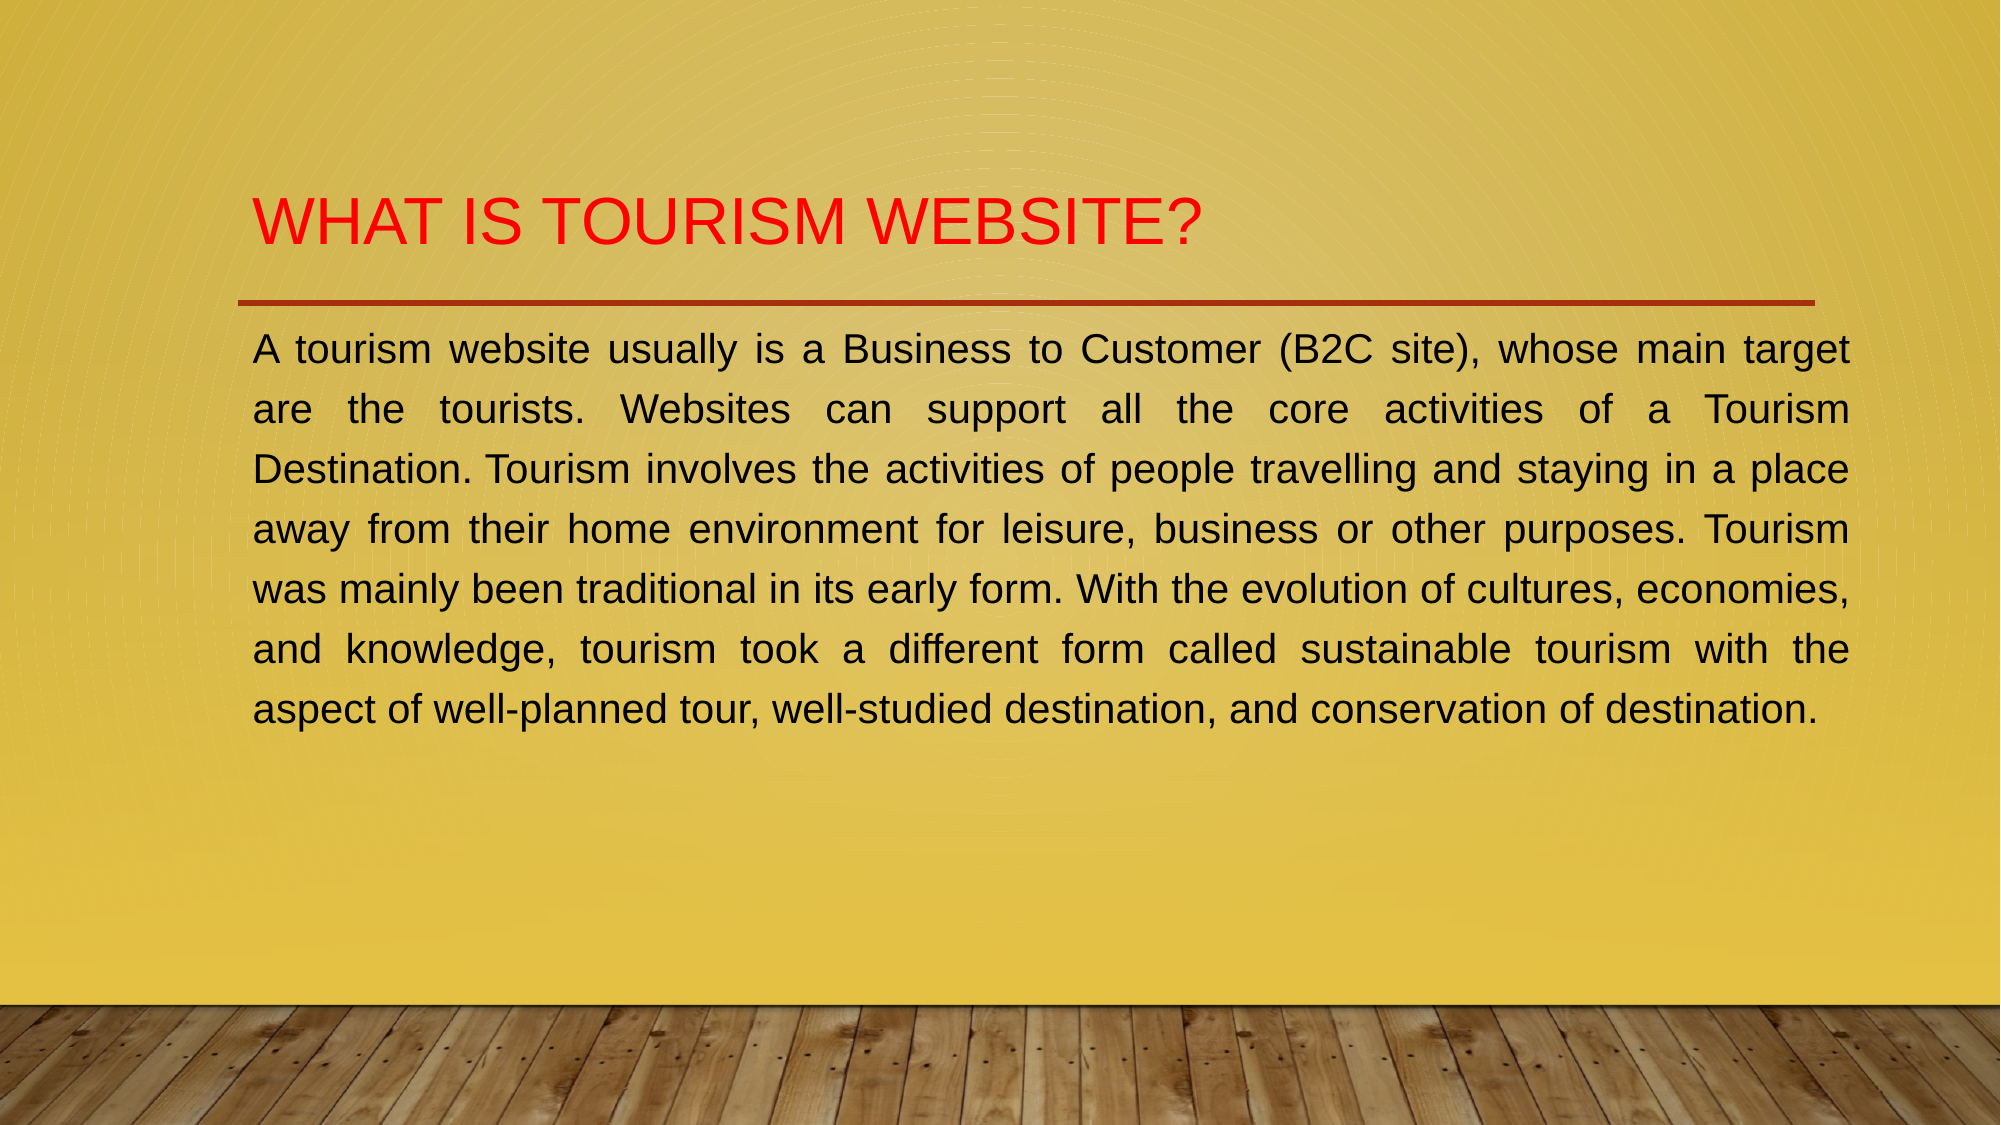

# WHAT IS TOURISM WEBSITE?
A tourism website usually is a Business to Customer (B2C site), whose main target are the tourists. Websites can support all the core activities of a Tourism Destination. Tourism involves the activities of people travelling and staying in a place away from their home environment for leisure, business or other purposes. Tourism was mainly been traditional in its early form. With the evolution of cultures, economies, and knowledge, tourism took a different form called sustainable tourism with the aspect of well-planned tour, well-studied destination, and conservation of destination.